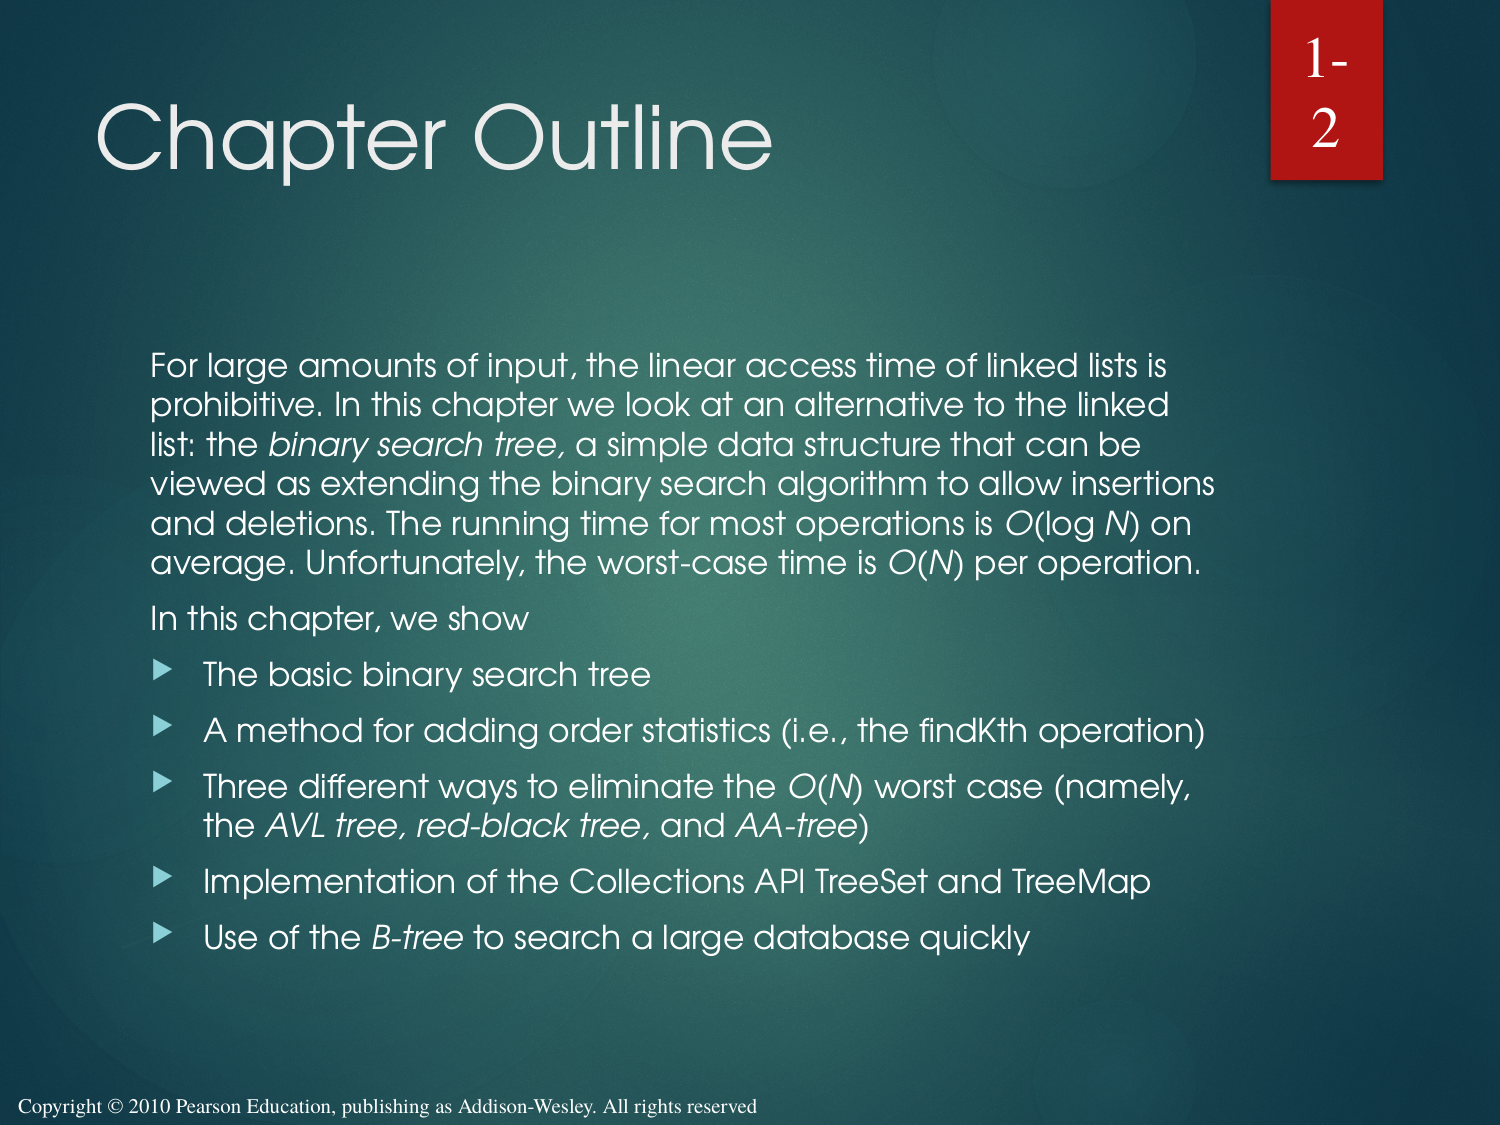

1-2
# Chapter Outline
For large amounts of input, the linear access time of linked lists is prohibitive. In this chapter we look at an alternative to the linked list: the binary search tree, a simple data structure that can be viewed as extending the binary search algorithm to allow insertions and deletions. The running time for most operations is O(log N) on average. Unfortunately, the worst-case time is O(N) per operation.
In this chapter, we show
The basic binary search tree
A method for adding order statistics (i.e., the findKth operation)
Three different ways to eliminate the O(N) worst case (namely, the AVL tree, red-black tree, and AA-tree)
Implementation of the Collections API TreeSet and TreeMap
Use of the B-tree to search a large database quickly